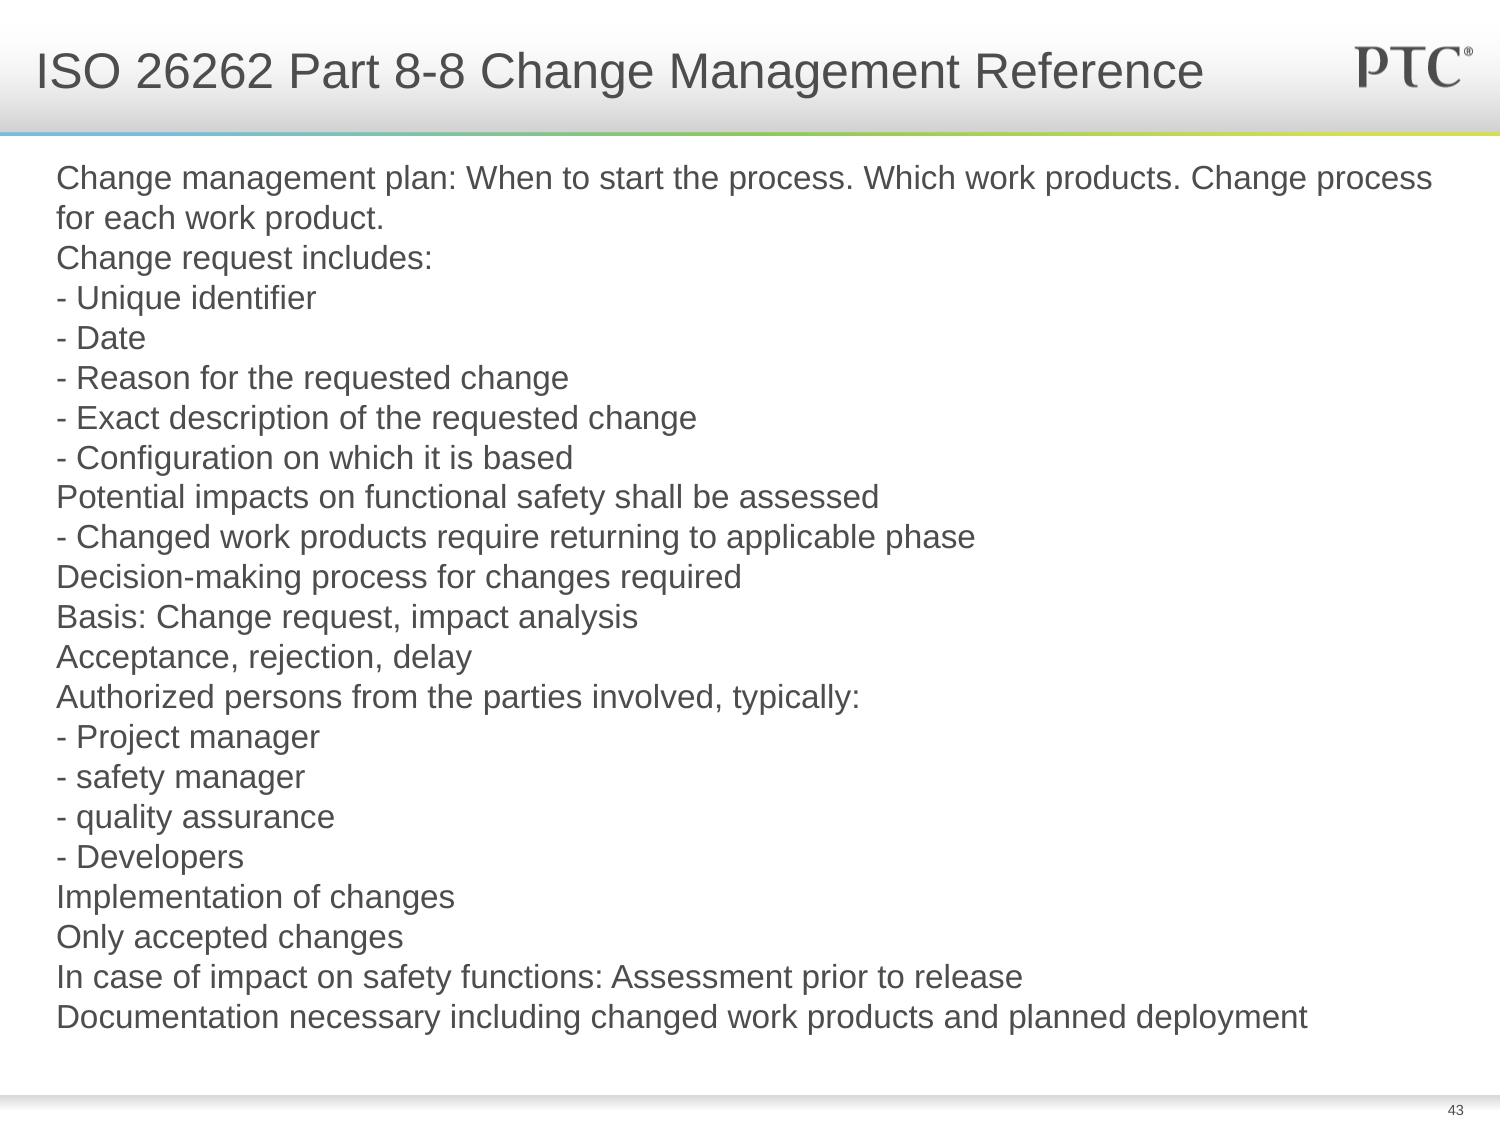

# ISO 26262 Part 8-8 Change Management Reference
Change management plan: When to start the process. Which work products. Change process for each work product.
Change request includes:
- Unique identifier
- Date
- Reason for the requested change
- Exact description of the requested change
- Configuration on which it is based
Potential impacts on functional safety shall be assessed
- Changed work products require returning to applicable phase
Decision-making process for changes required
Basis: Change request, impact analysis
Acceptance, rejection, delay
Authorized persons from the parties involved, typically:
- Project manager
- safety manager
- quality assurance
- Developers
Implementation of changes
Only accepted changes
In case of impact on safety functions: Assessment prior to release
Documentation necessary including changed work products and planned deployment